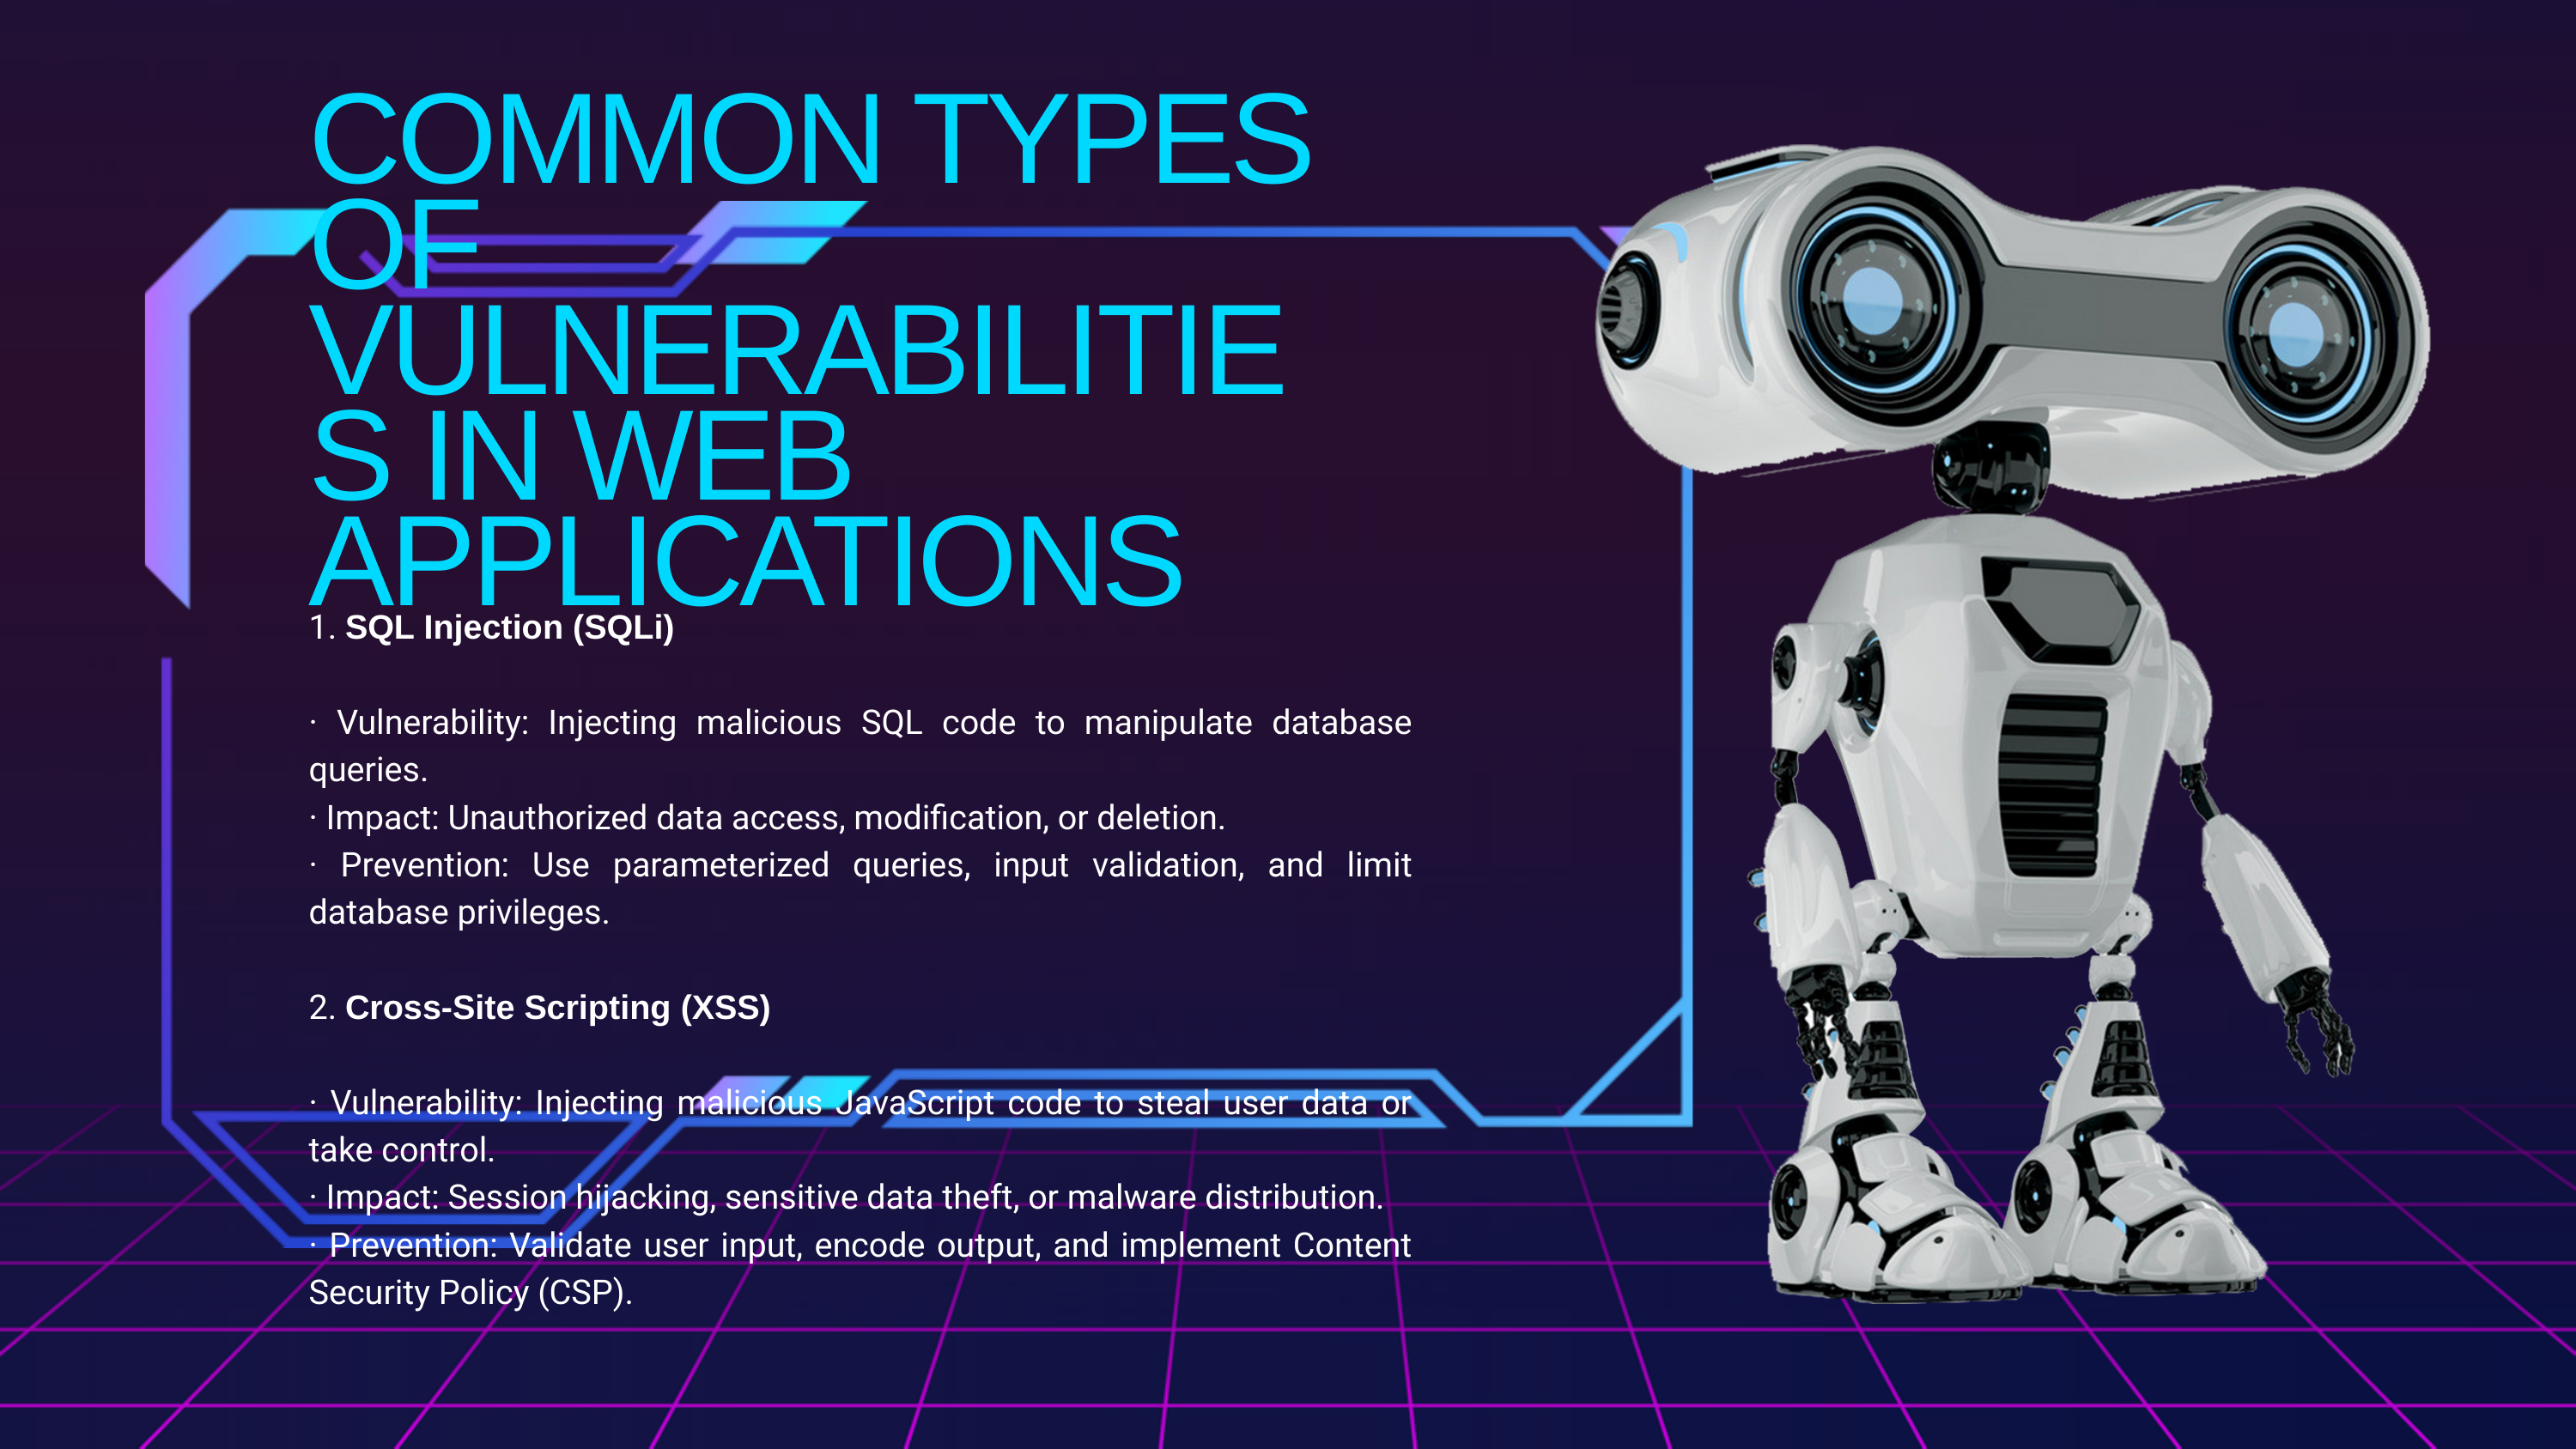

COMMON TYPES OF VULNERABILITIES IN WEB APPLICATIONS

1. SQL Injection (SQLi)

· Vulnerability: Injecting malicious SQL code to manipulate database queries.
· Impact: Unauthorized data access, modification, or deletion.
· Prevention: Use parameterized queries, input validation, and limit database privileges.

2. Cross-Site Scripting (XSS)

· Vulnerability: Injecting malicious JavaScript code to steal user data or take control.
· Impact: Session hijacking, sensitive data theft, or malware distribution.
· Prevention: Validate user input, encode output, and implement Content Security Policy (CSP).